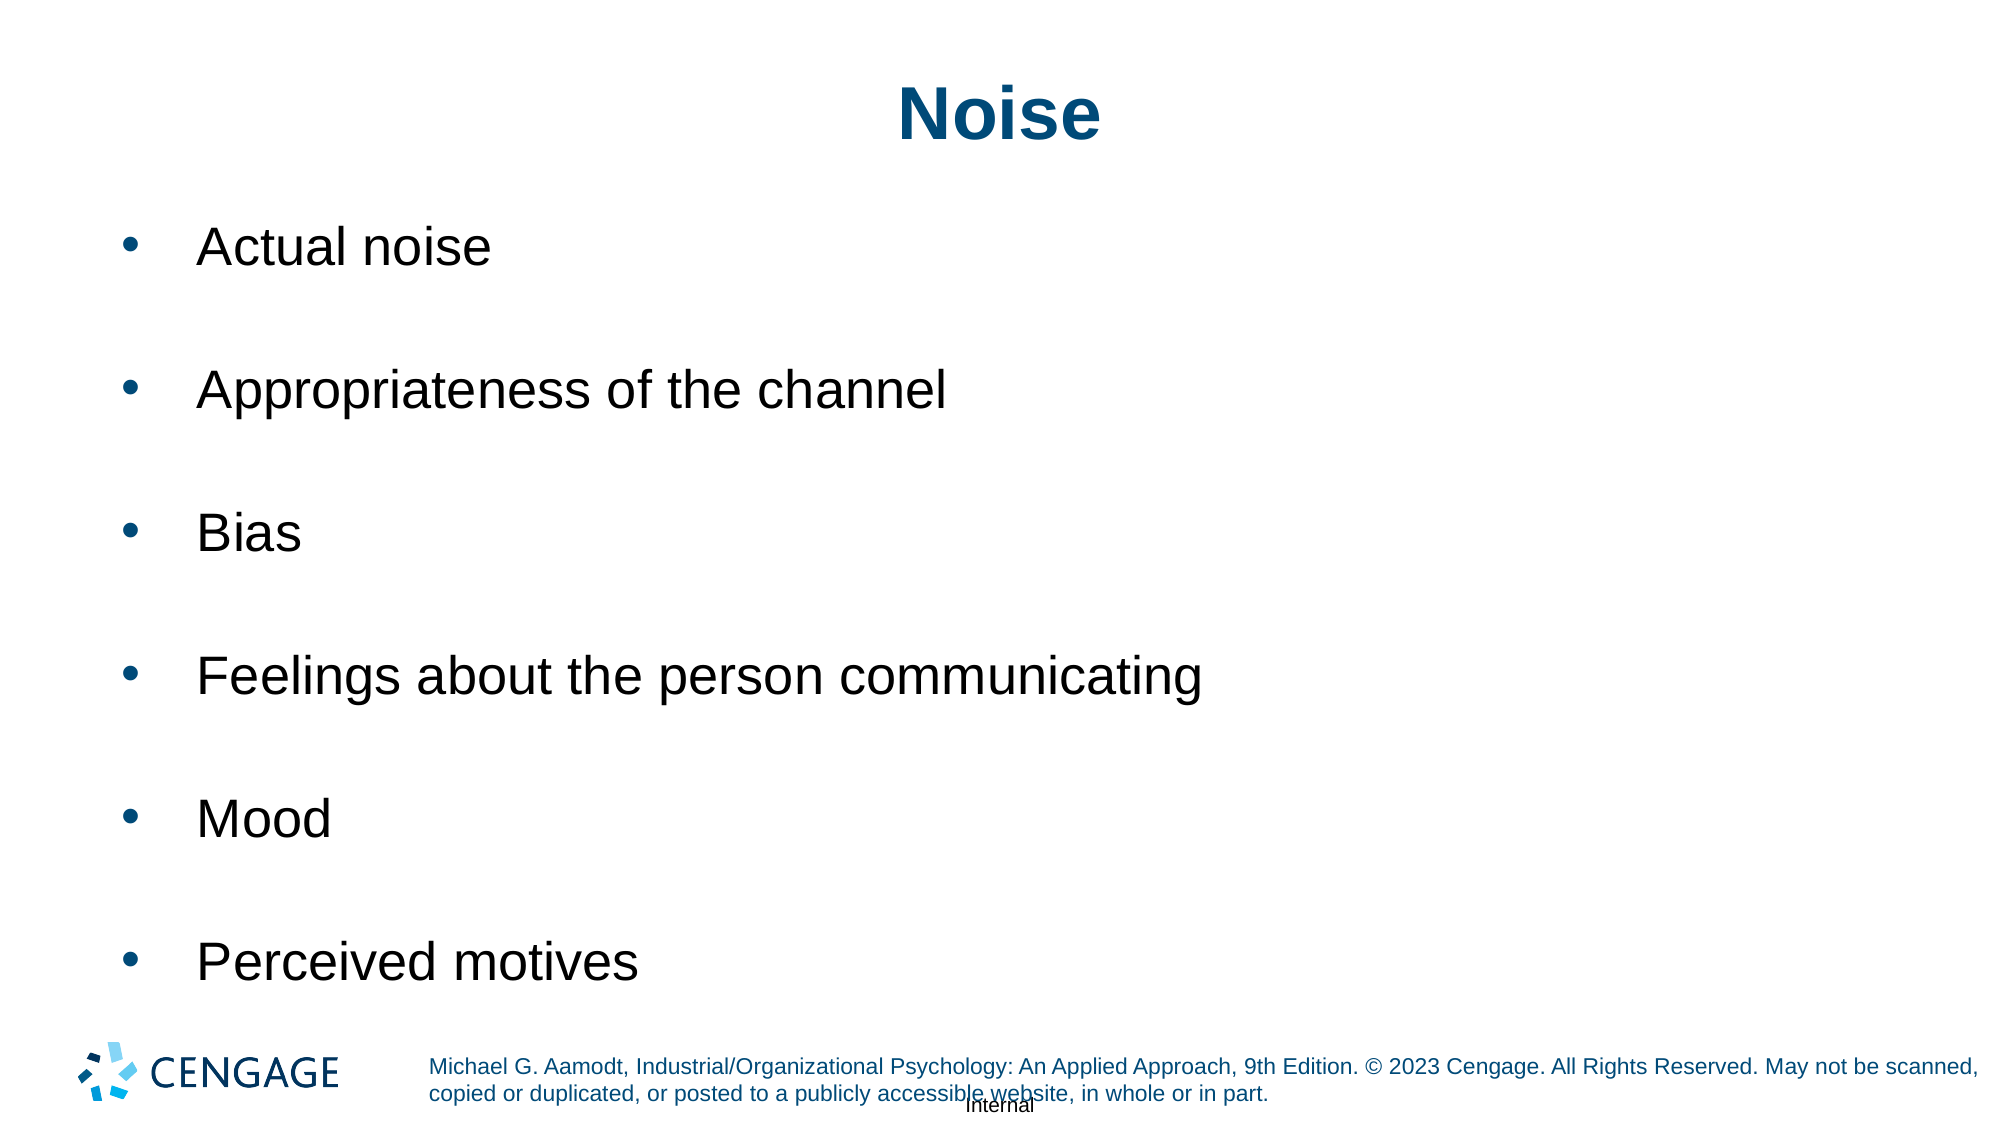

# Noise
Actual noise
Appropriateness of the channel
Bias
Feelings about the person communicating
Mood
Perceived motives